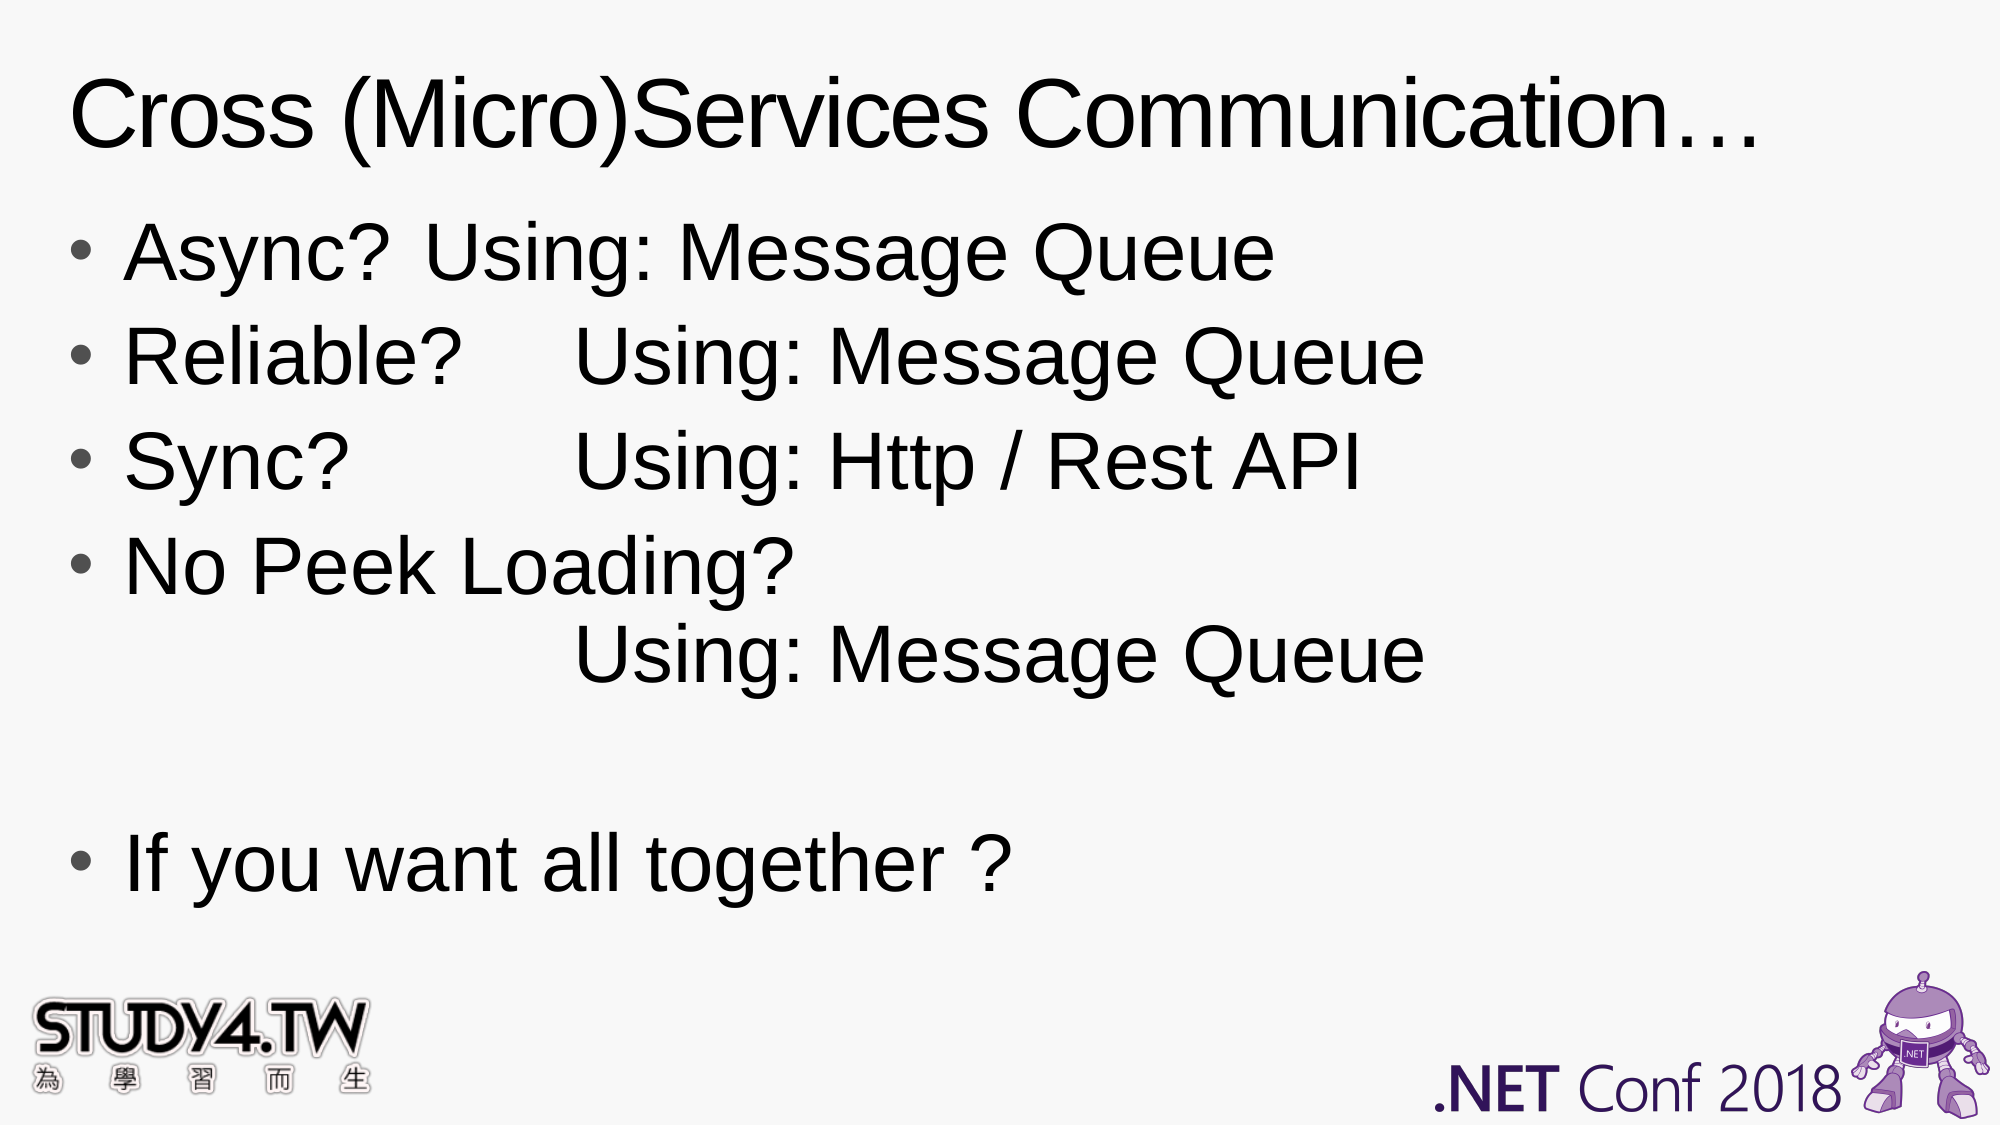

# Cross (Micro)Services Communication…
Async? 	Using: Message Queue
Reliable?	Using: Message Queue
Sync?		Using: Http / Rest API
No Peek Loading?
			Using: Message Queue

If you want all together ?